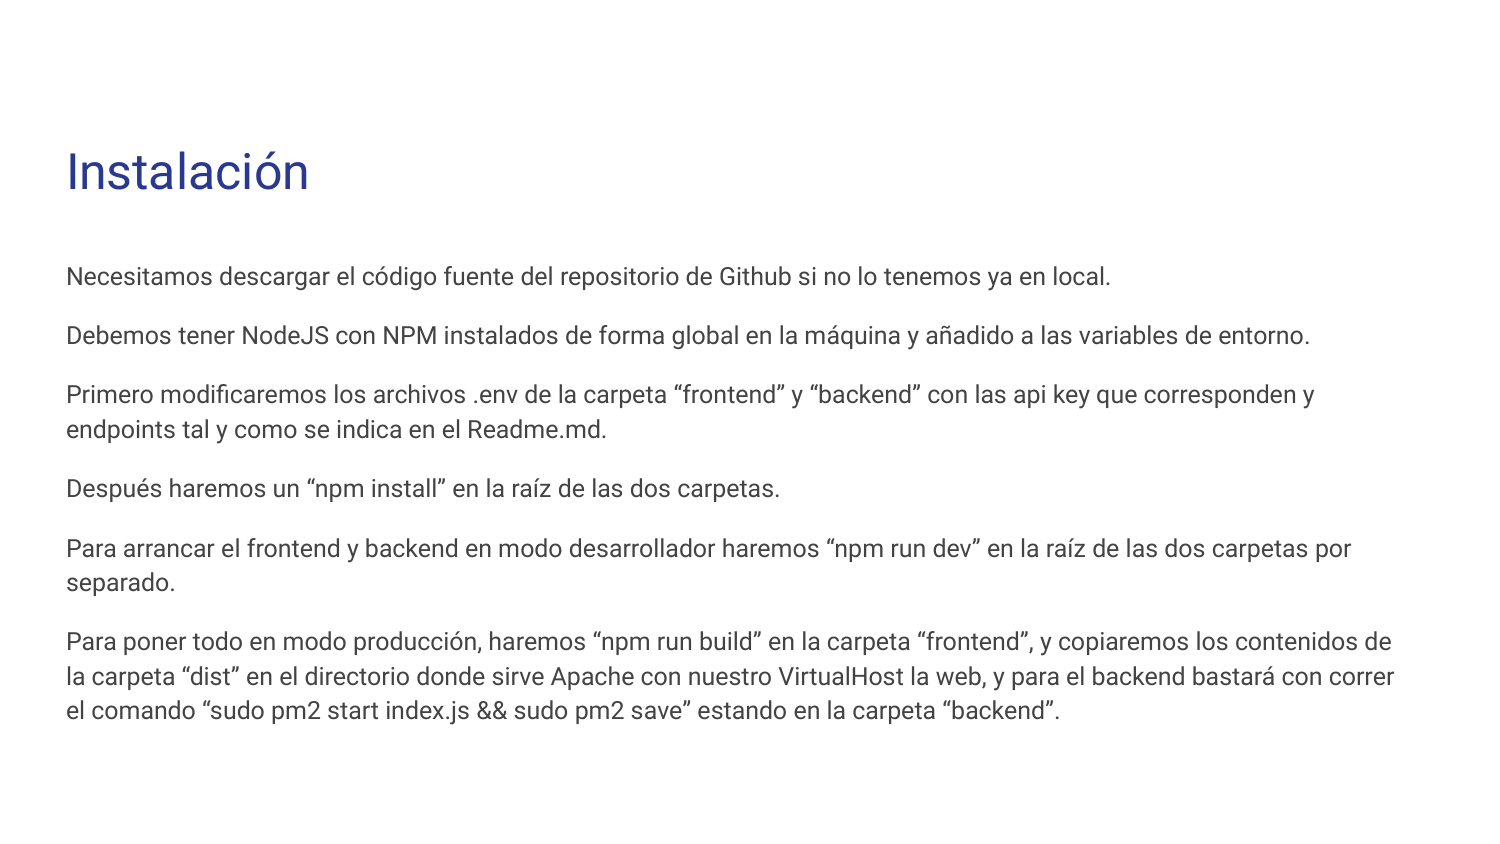

# Instalación
Necesitamos descargar el código fuente del repositorio de Github si no lo tenemos ya en local.
Debemos tener NodeJS con NPM instalados de forma global en la máquina y añadido a las variables de entorno.
Primero modificaremos los archivos .env de la carpeta “frontend” y “backend” con las api key que corresponden y endpoints tal y como se indica en el Readme.md.
Después haremos un “npm install” en la raíz de las dos carpetas.
Para arrancar el frontend y backend en modo desarrollador haremos “npm run dev” en la raíz de las dos carpetas por separado.
Para poner todo en modo producción, haremos “npm run build” en la carpeta “frontend”, y copiaremos los contenidos de la carpeta “dist” en el directorio donde sirve Apache con nuestro VirtualHost la web, y para el backend bastará con correr el comando “sudo pm2 start index.js && sudo pm2 save” estando en la carpeta “backend”.